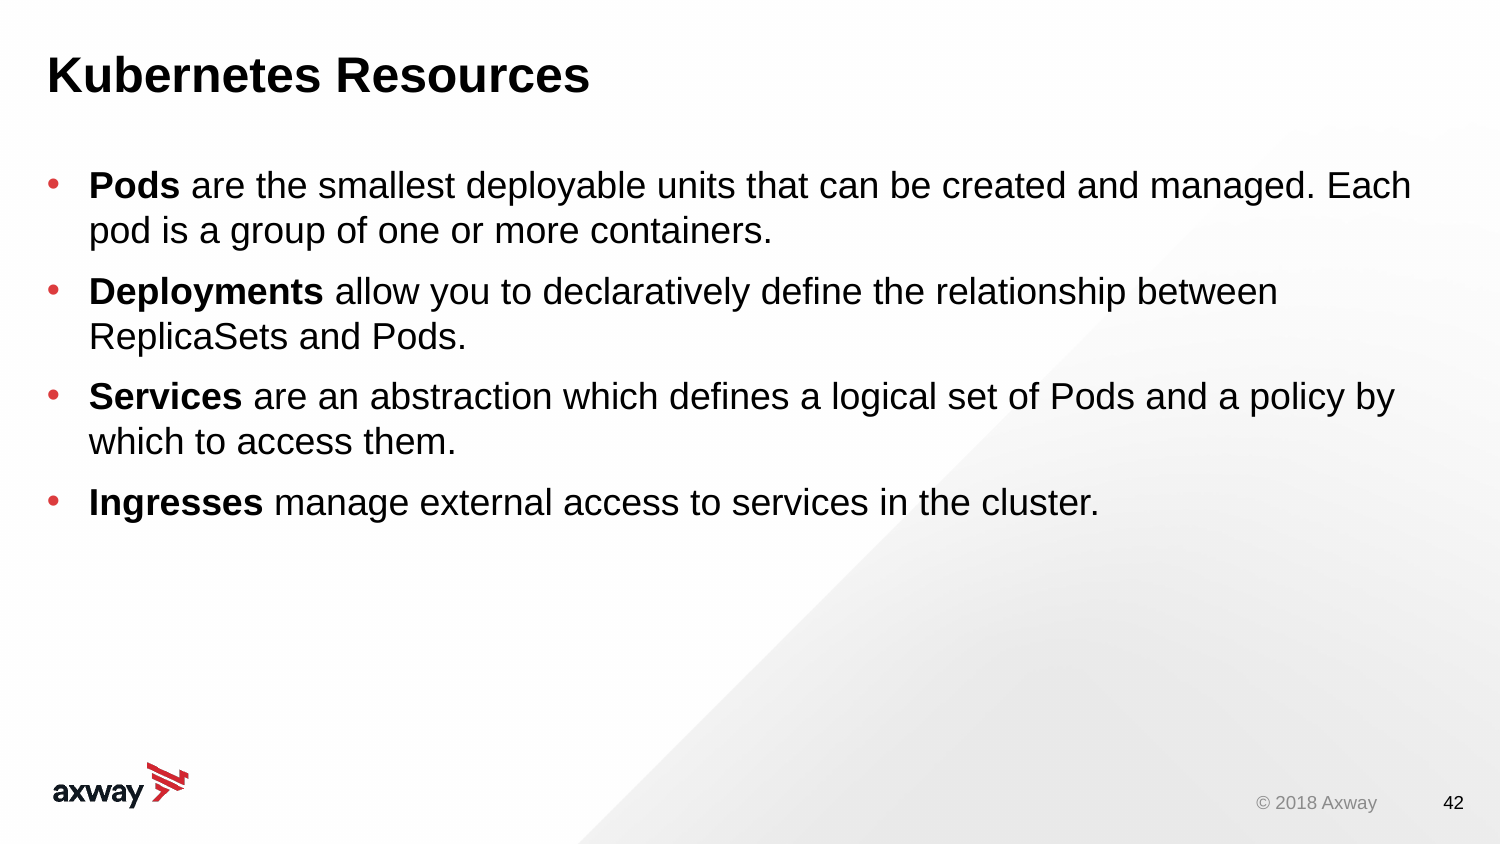

# Kubernetes Resources
Pods are the smallest deployable units that can be created and managed. Each pod is a group of one or more containers.
Deployments allow you to declaratively define the relationship between ReplicaSets and Pods.
Services are an abstraction which defines a logical set of Pods and a policy by which to access them.
Ingresses manage external access to services in the cluster.

© 2018 Axway